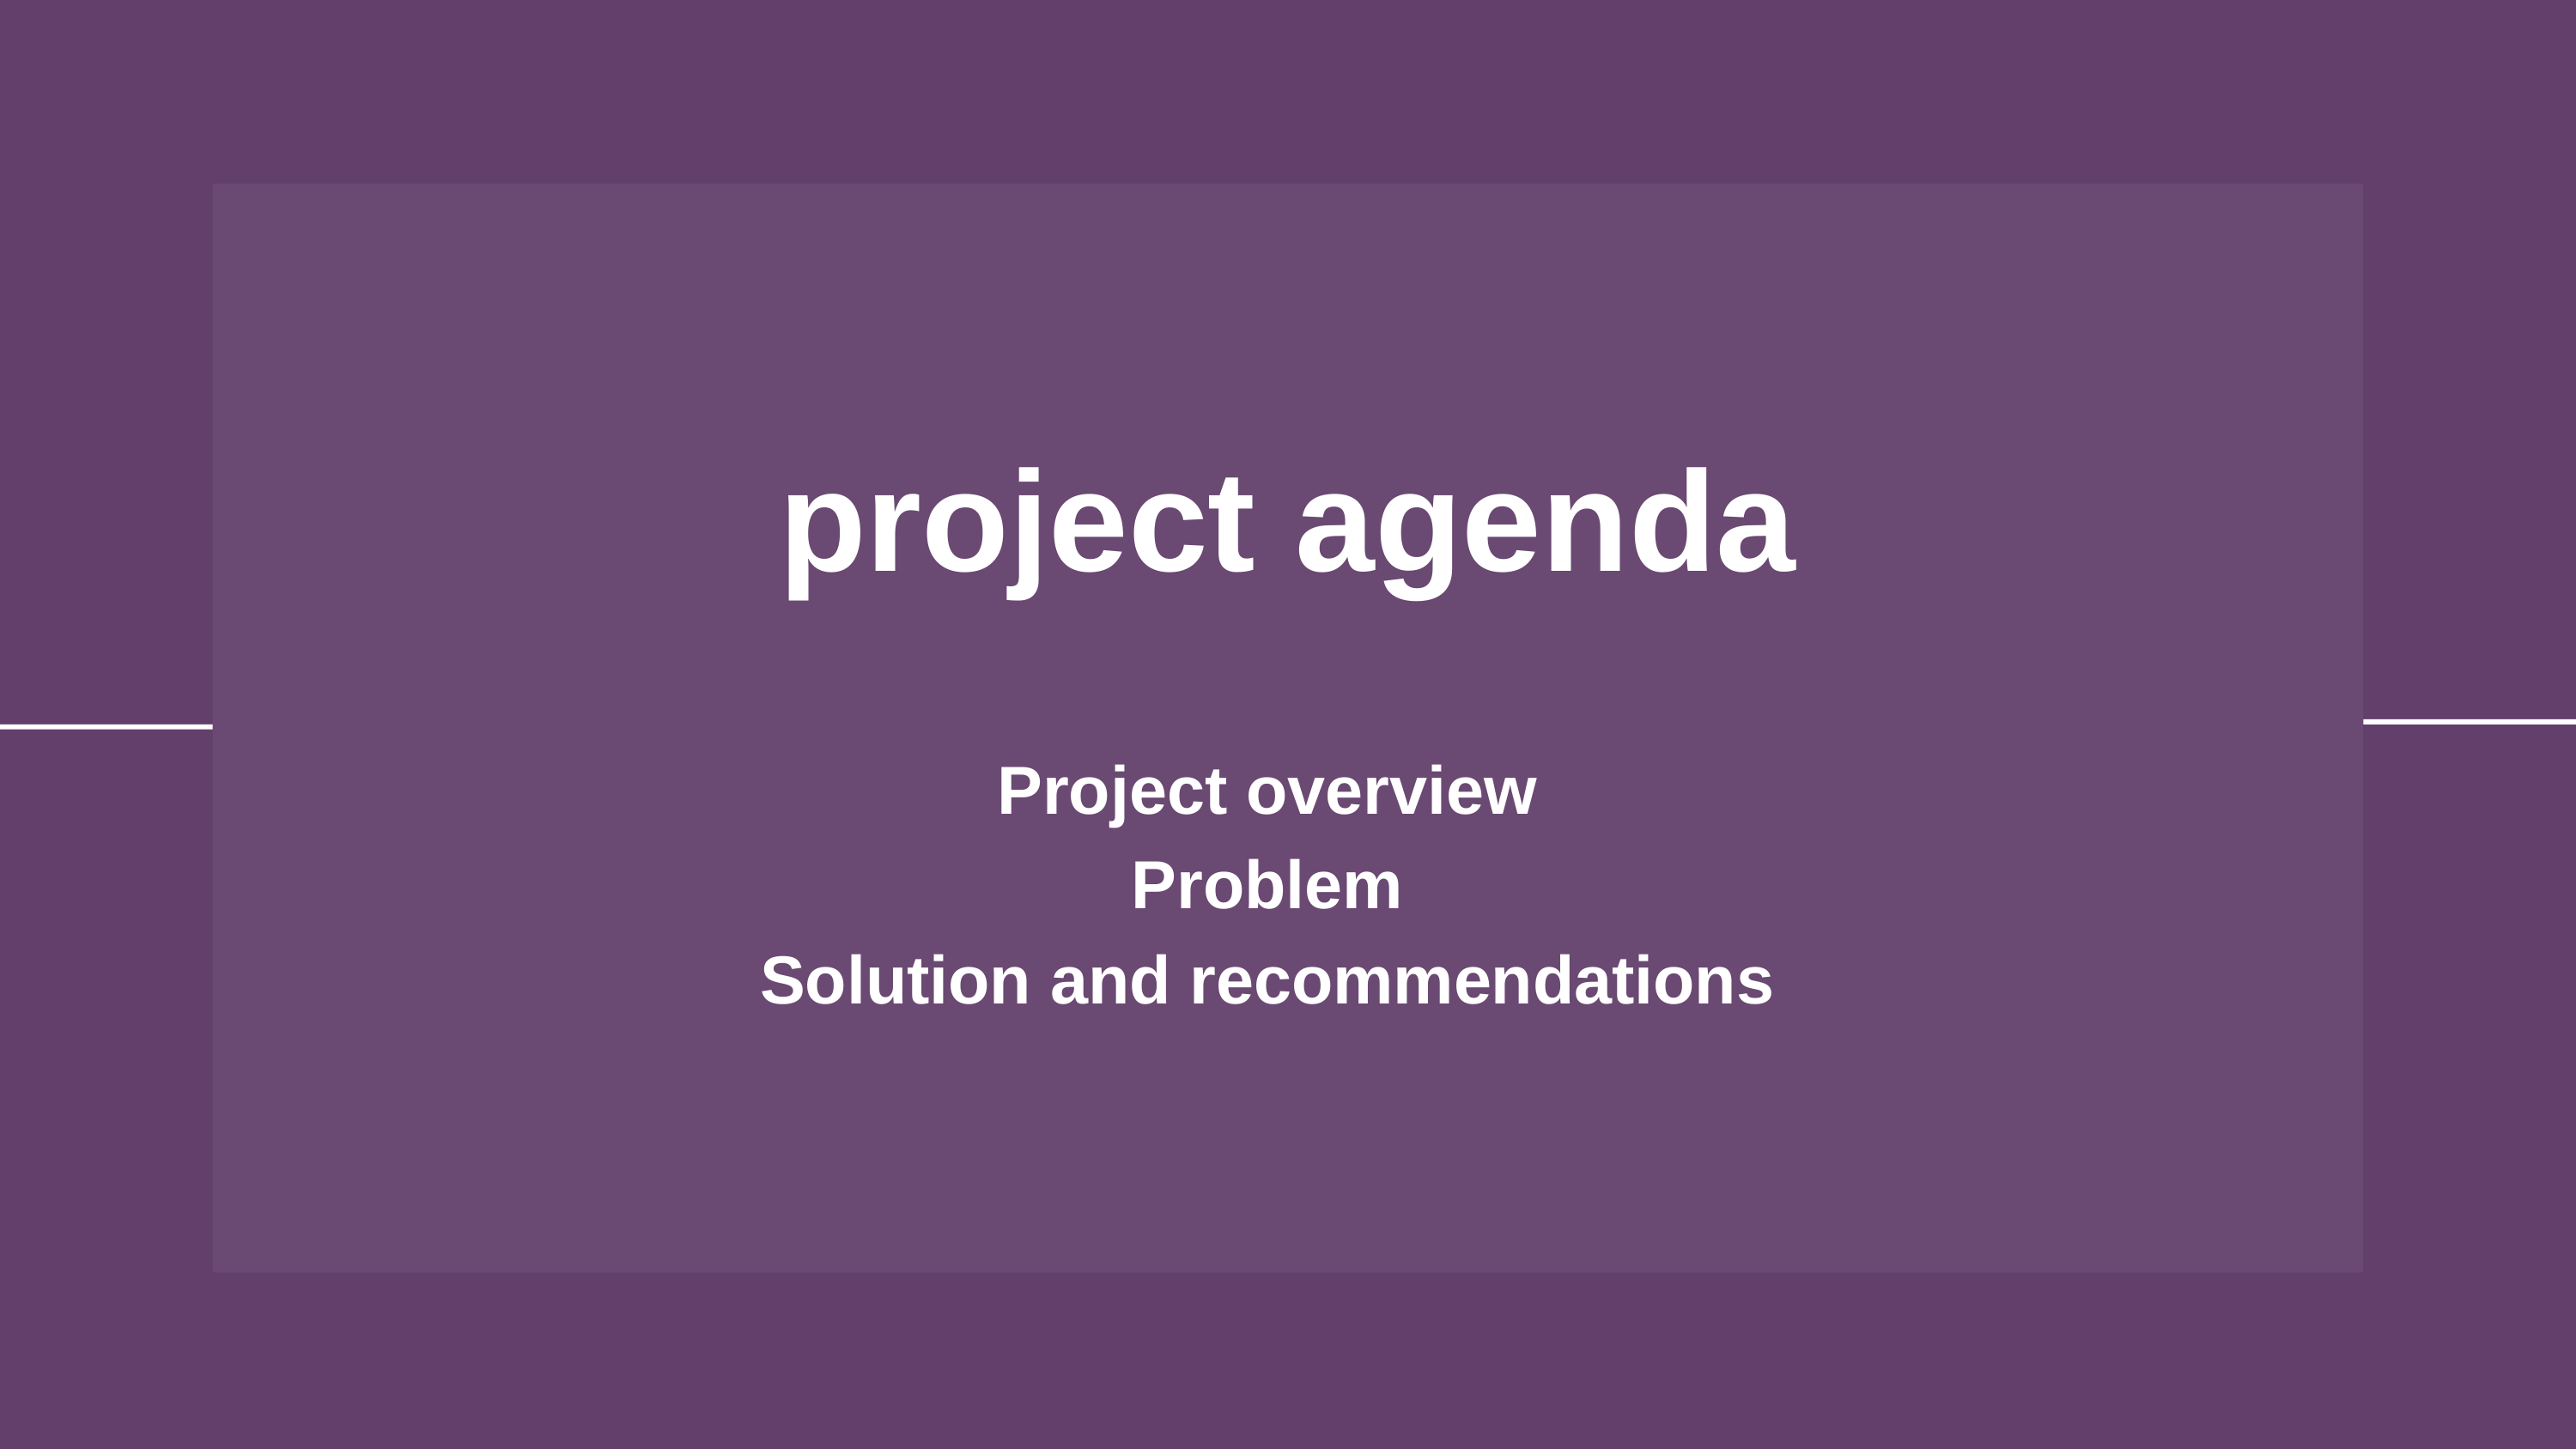

project agenda

Project overview
Problem
Solution and recommendations